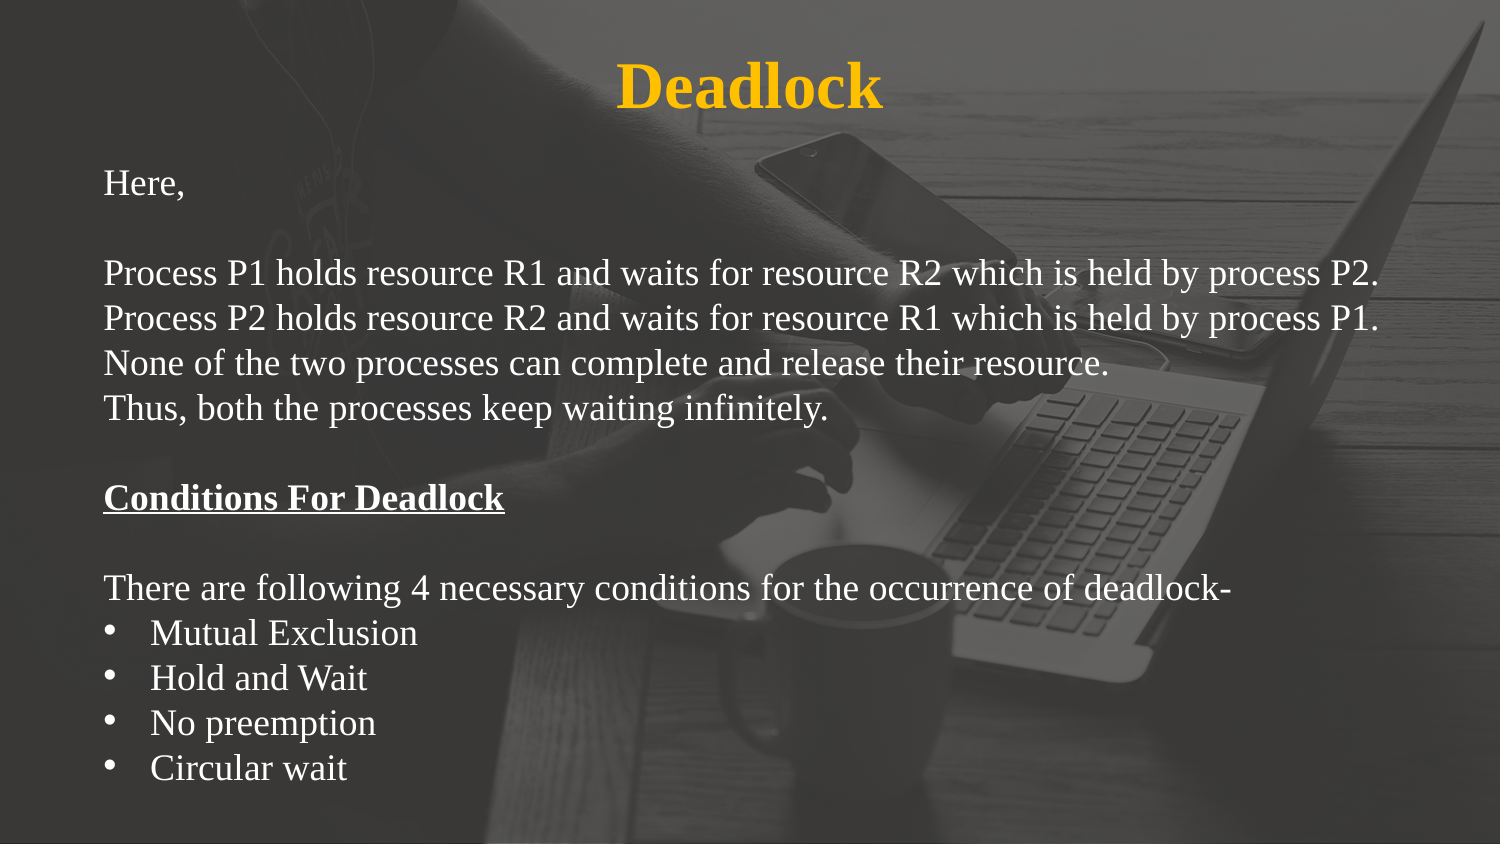

Deadlock
Here,

Process P1 holds resource R1 and waits for resource R2 which is held by process P2.
Process P2 holds resource R2 and waits for resource R1 which is held by process P1.
None of the two processes can complete and release their resource.
Thus, both the processes keep waiting infinitely.

Conditions For Deadlock

There are following 4 necessary conditions for the occurrence of deadlock-
Mutual Exclusion
Hold and Wait
No preemption
Circular wait